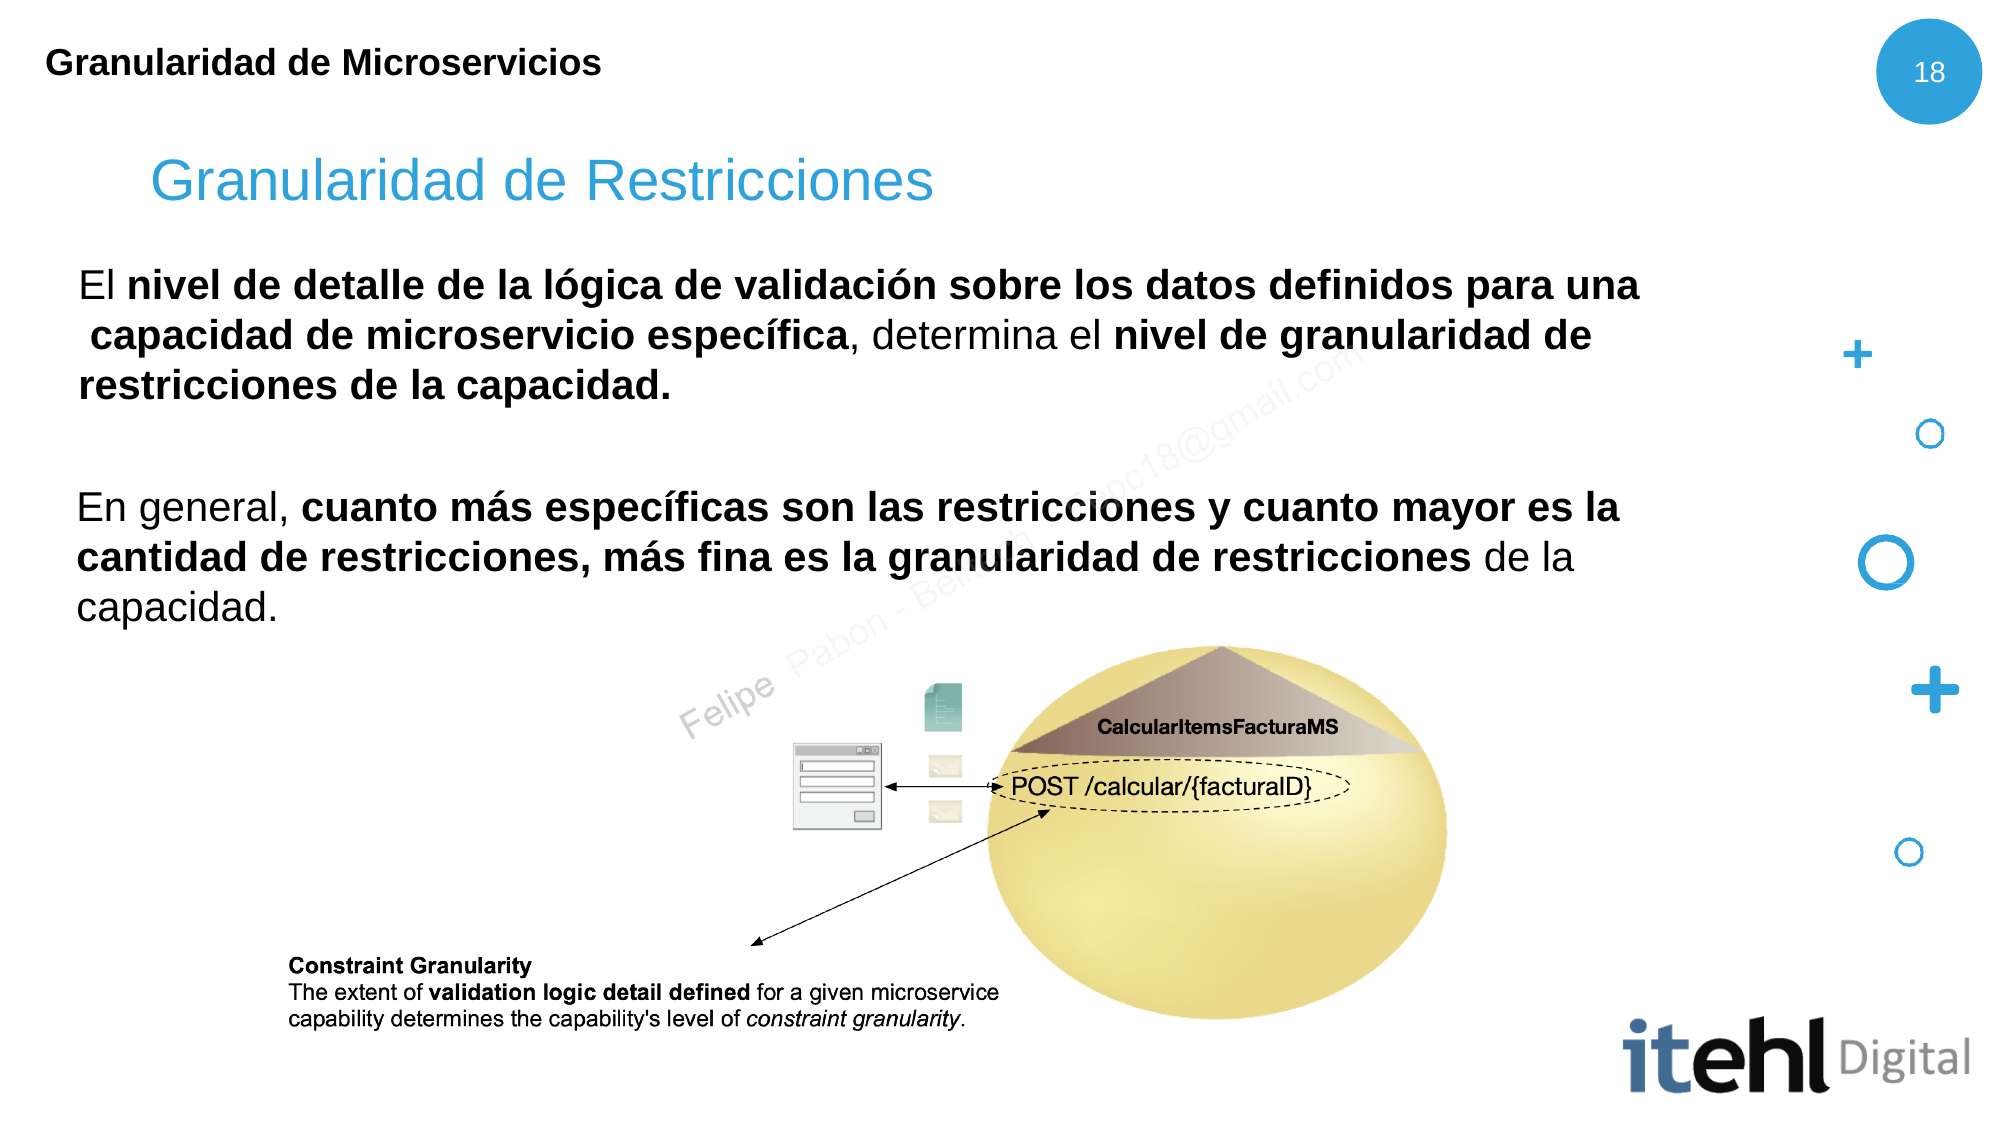

Granularidad de Microservicios
18
# Granularidad de Restricciones
El nivel de detalle de la lógica de validación sobre los datos definidos para una  capacidad de microservicio específica, determina el nivel de granularidad de  restricciones de la capacidad.

En general, cuanto más específicas son las restricciones y cuanto mayor es la
cantidad de restricciones, más fina es la granularidad de restricciones de la capacidad.